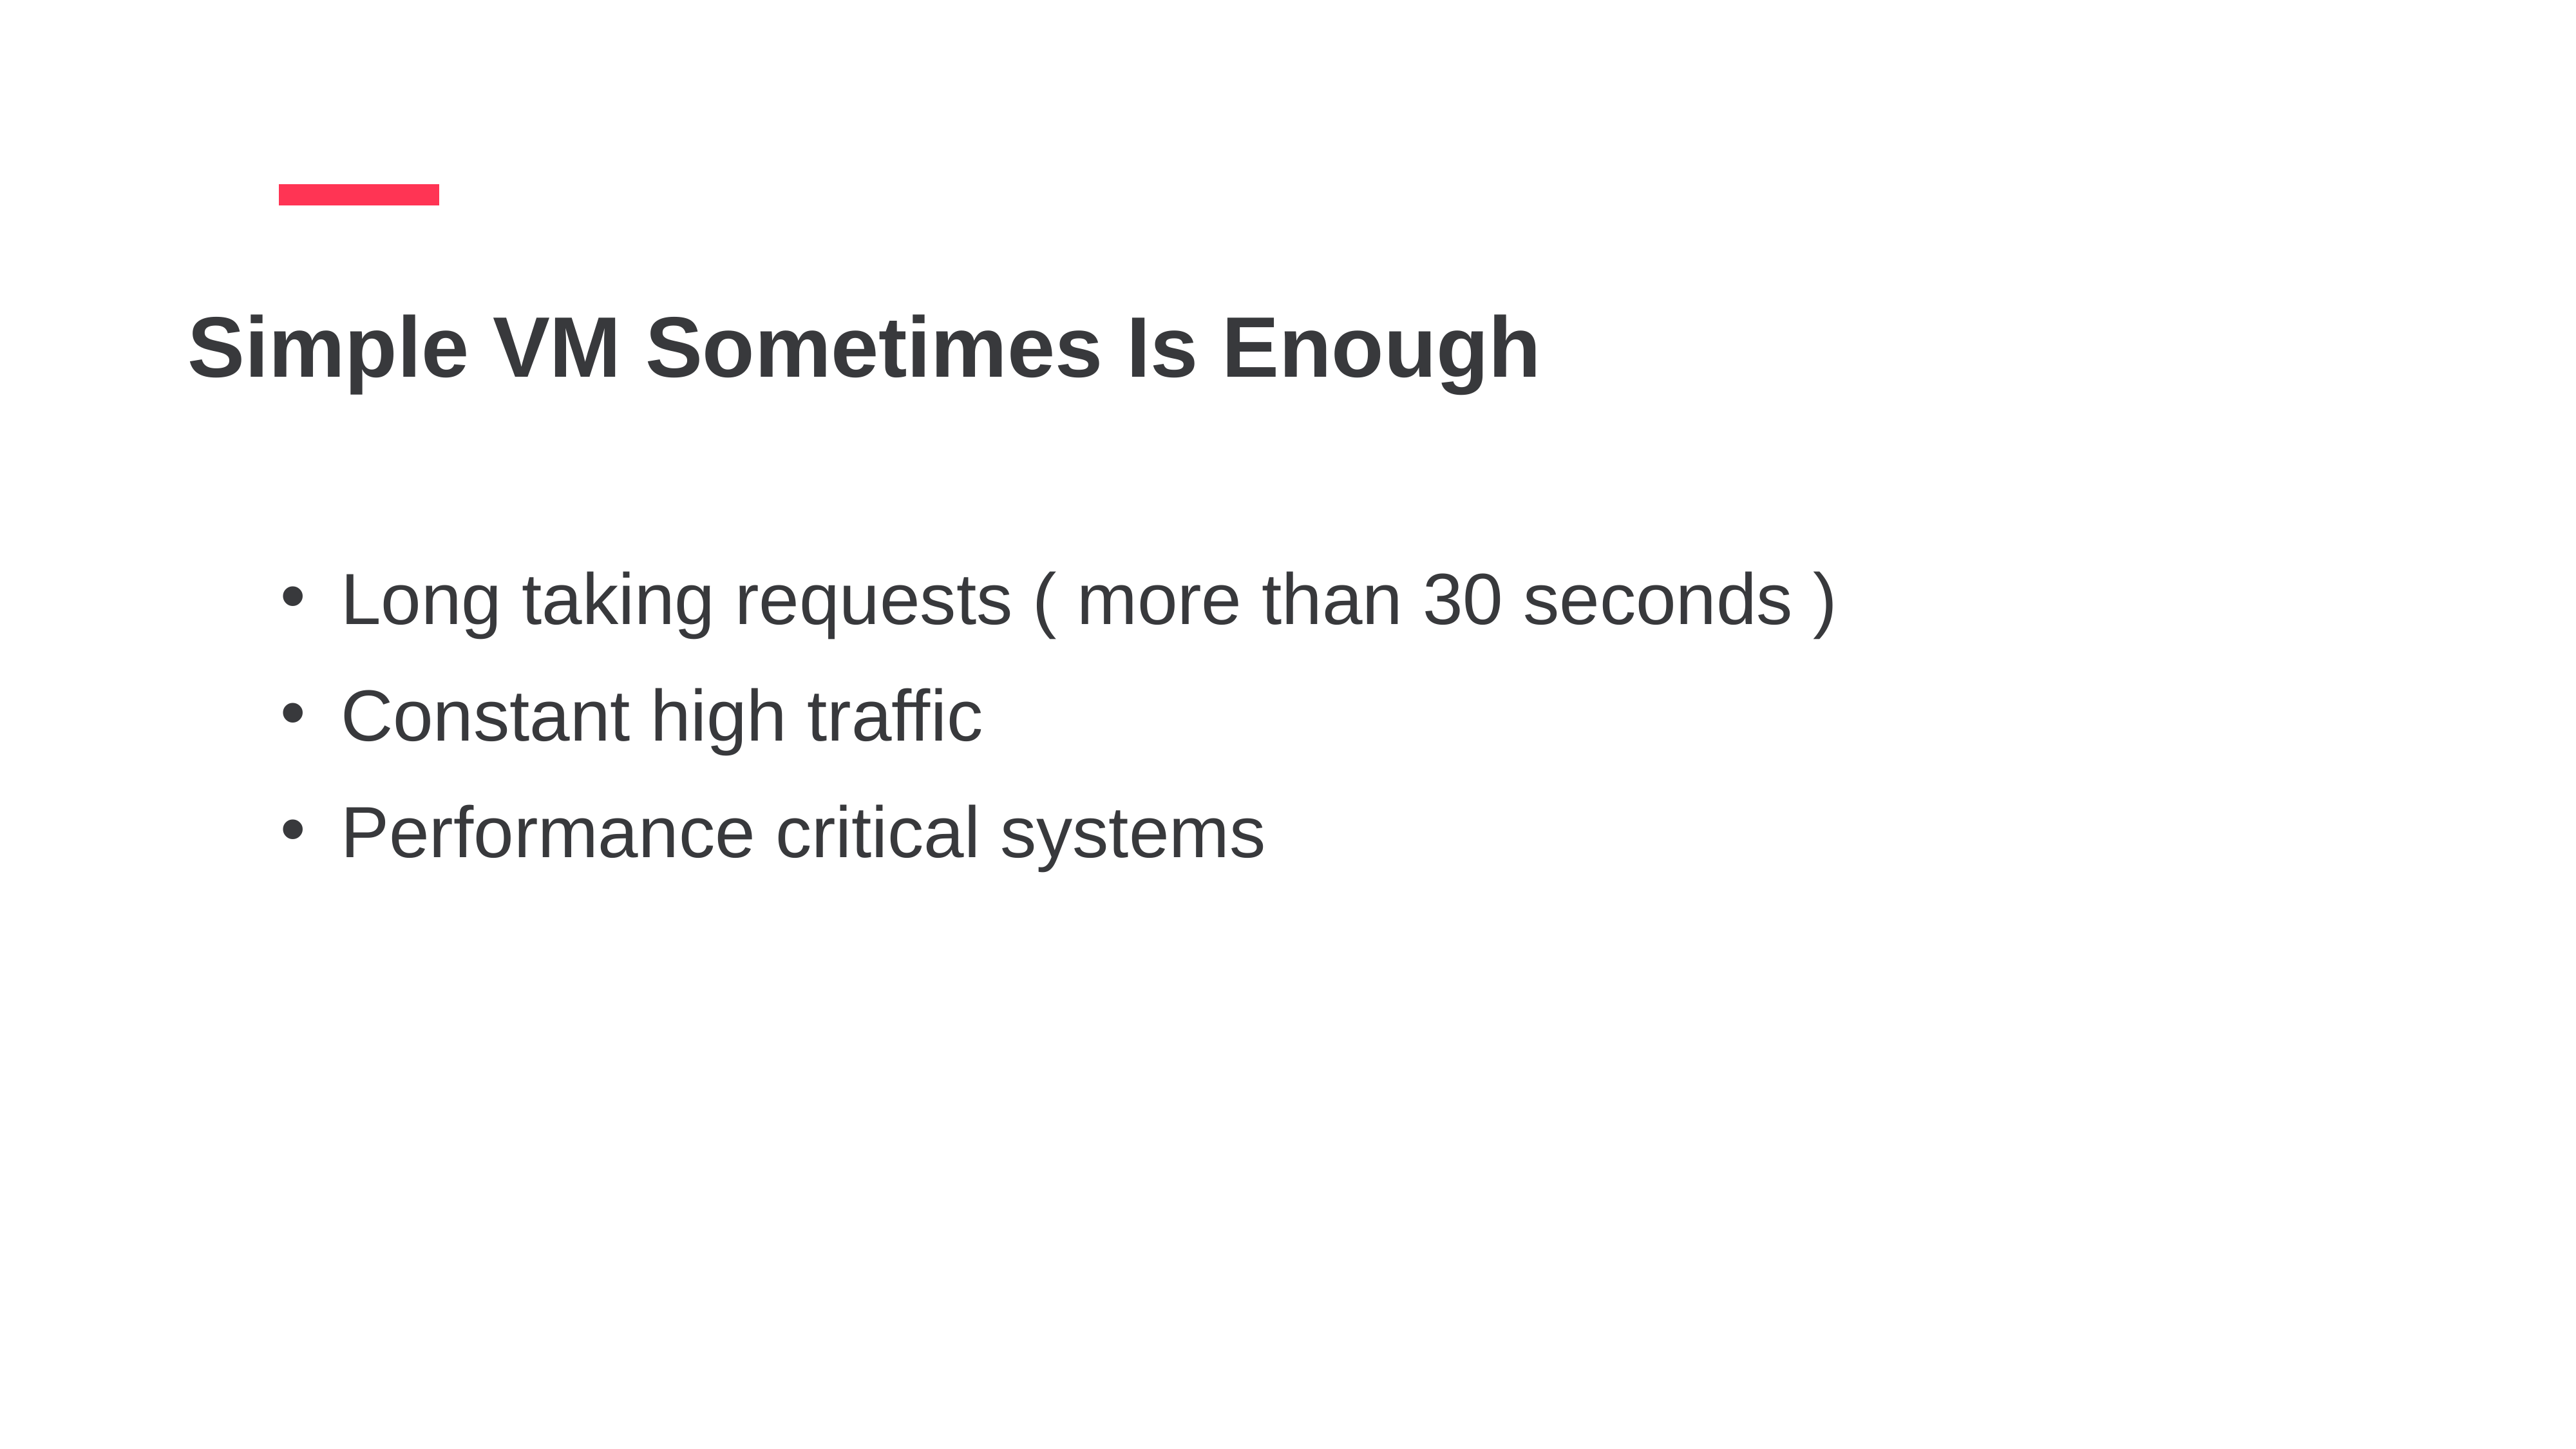

Simple VM Sometimes Is Enough
Long taking requests ( more than 30 seconds )
Constant high traffic
Performance critical systems